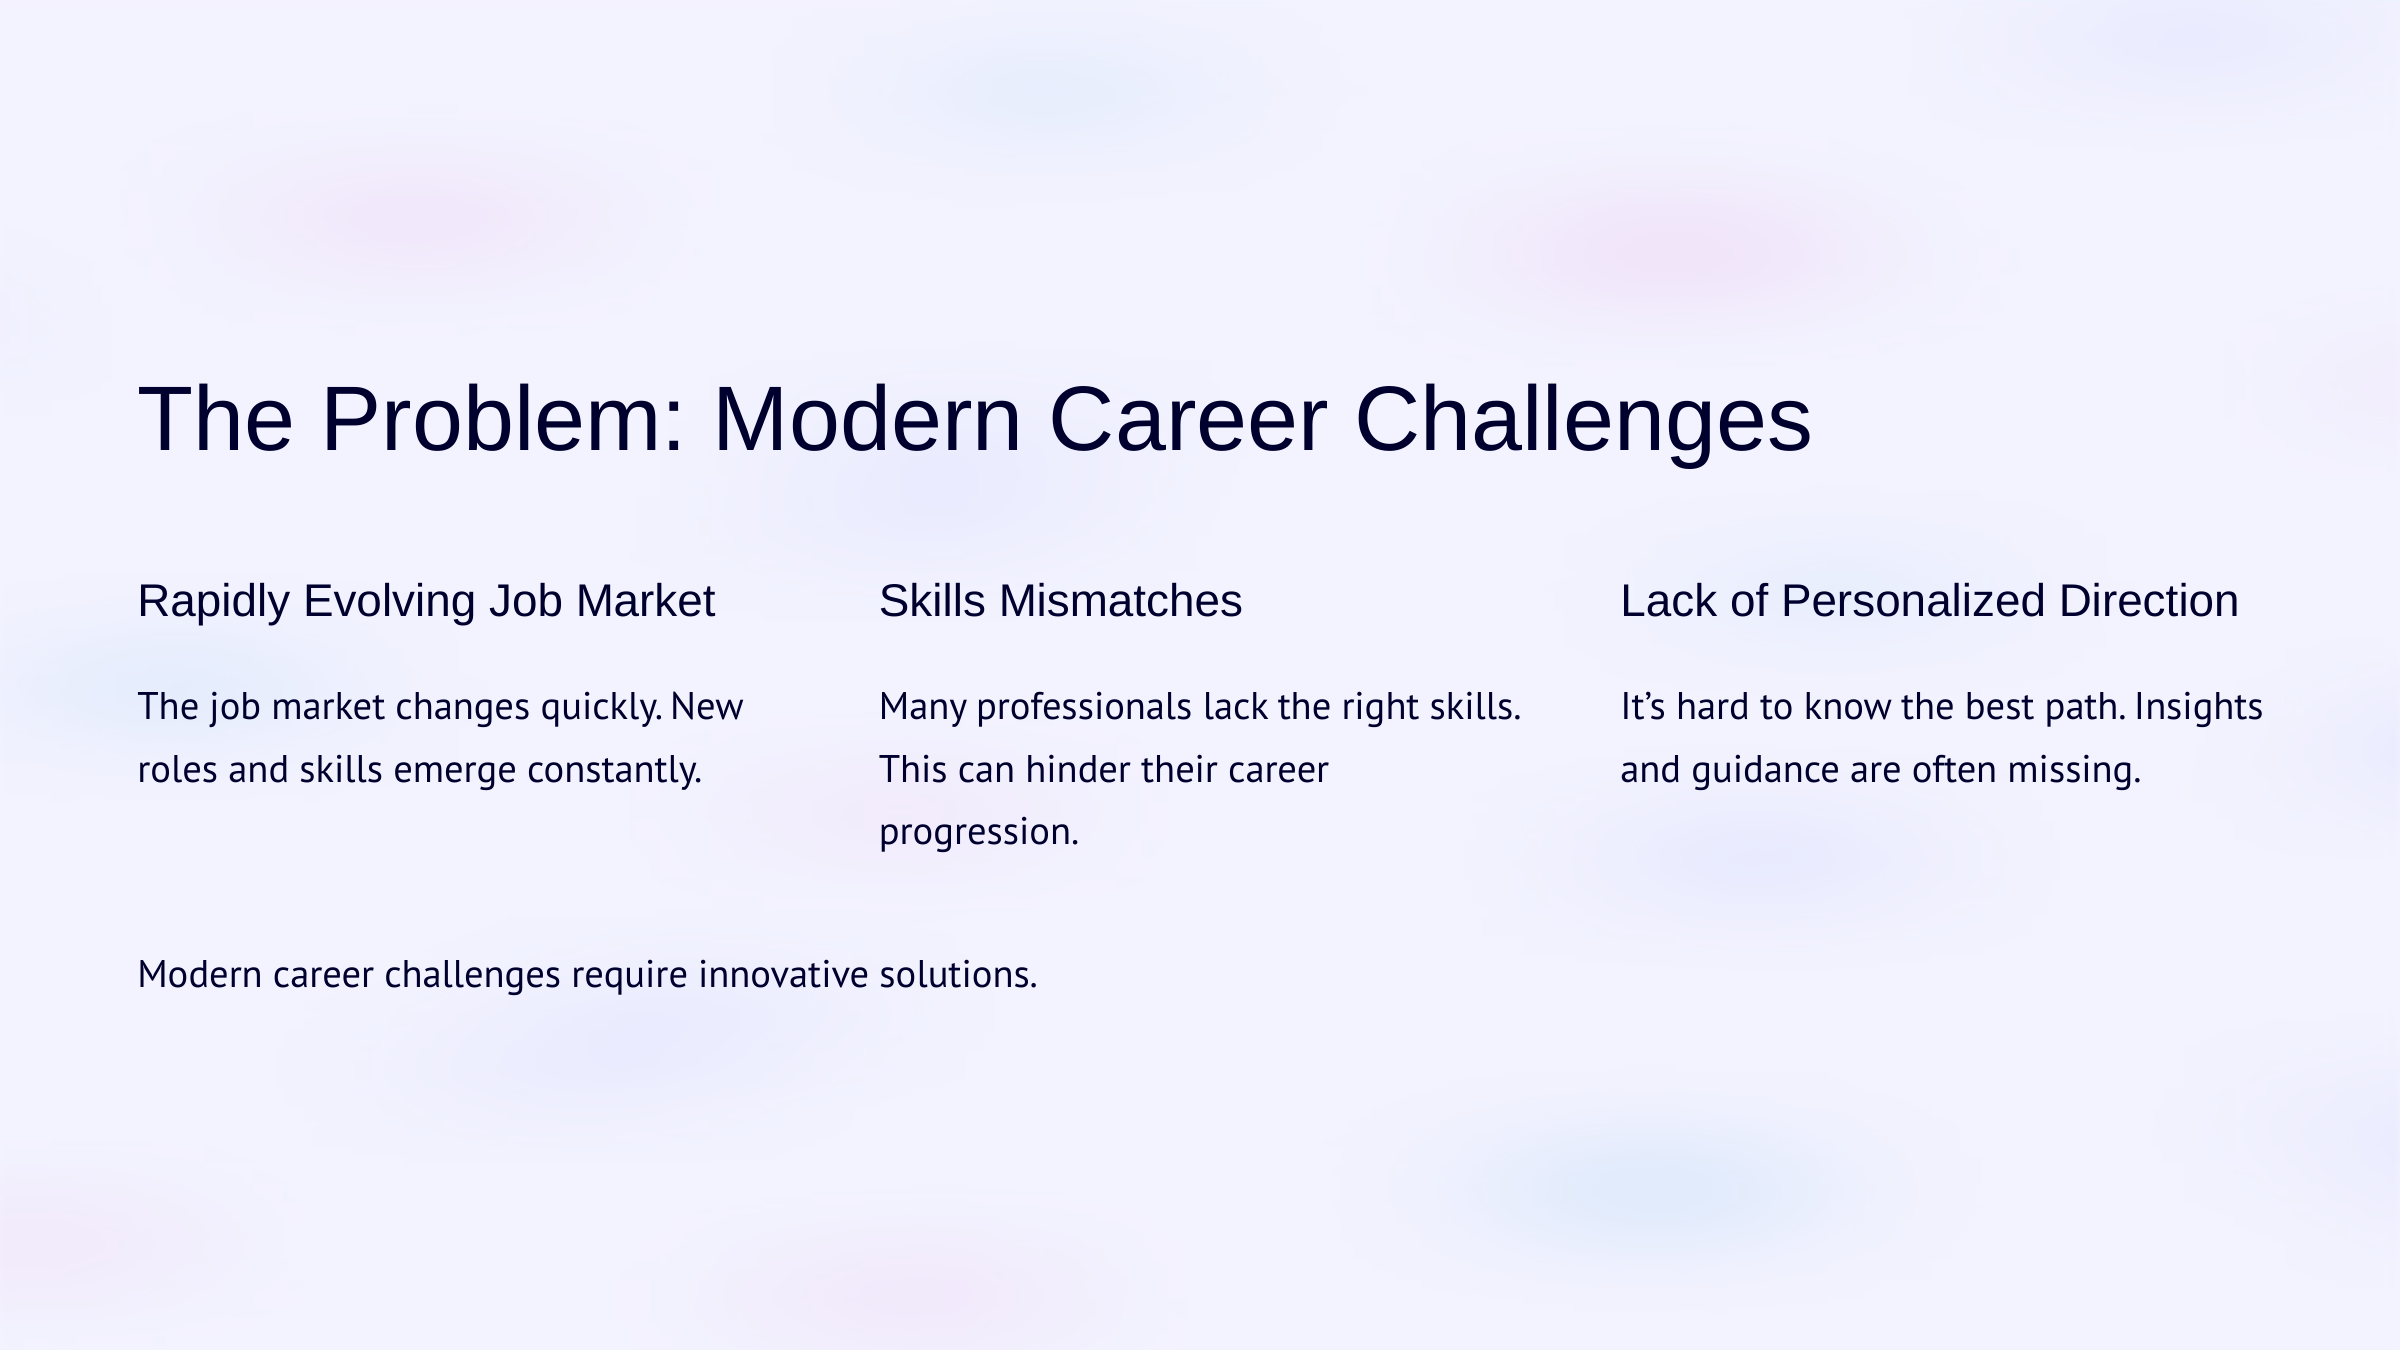

The Problem: Modern Career Challenges
Rapidly Evolving Job Market
Skills Mismatches
Lack of Personalized Direction
The job market changes quickly. New roles and skills emerge constantly.
Many professionals lack the right skills. This can hinder their career progression.
It’s hard to know the best path. Insights and guidance are often missing.
Modern career challenges require innovative solutions.